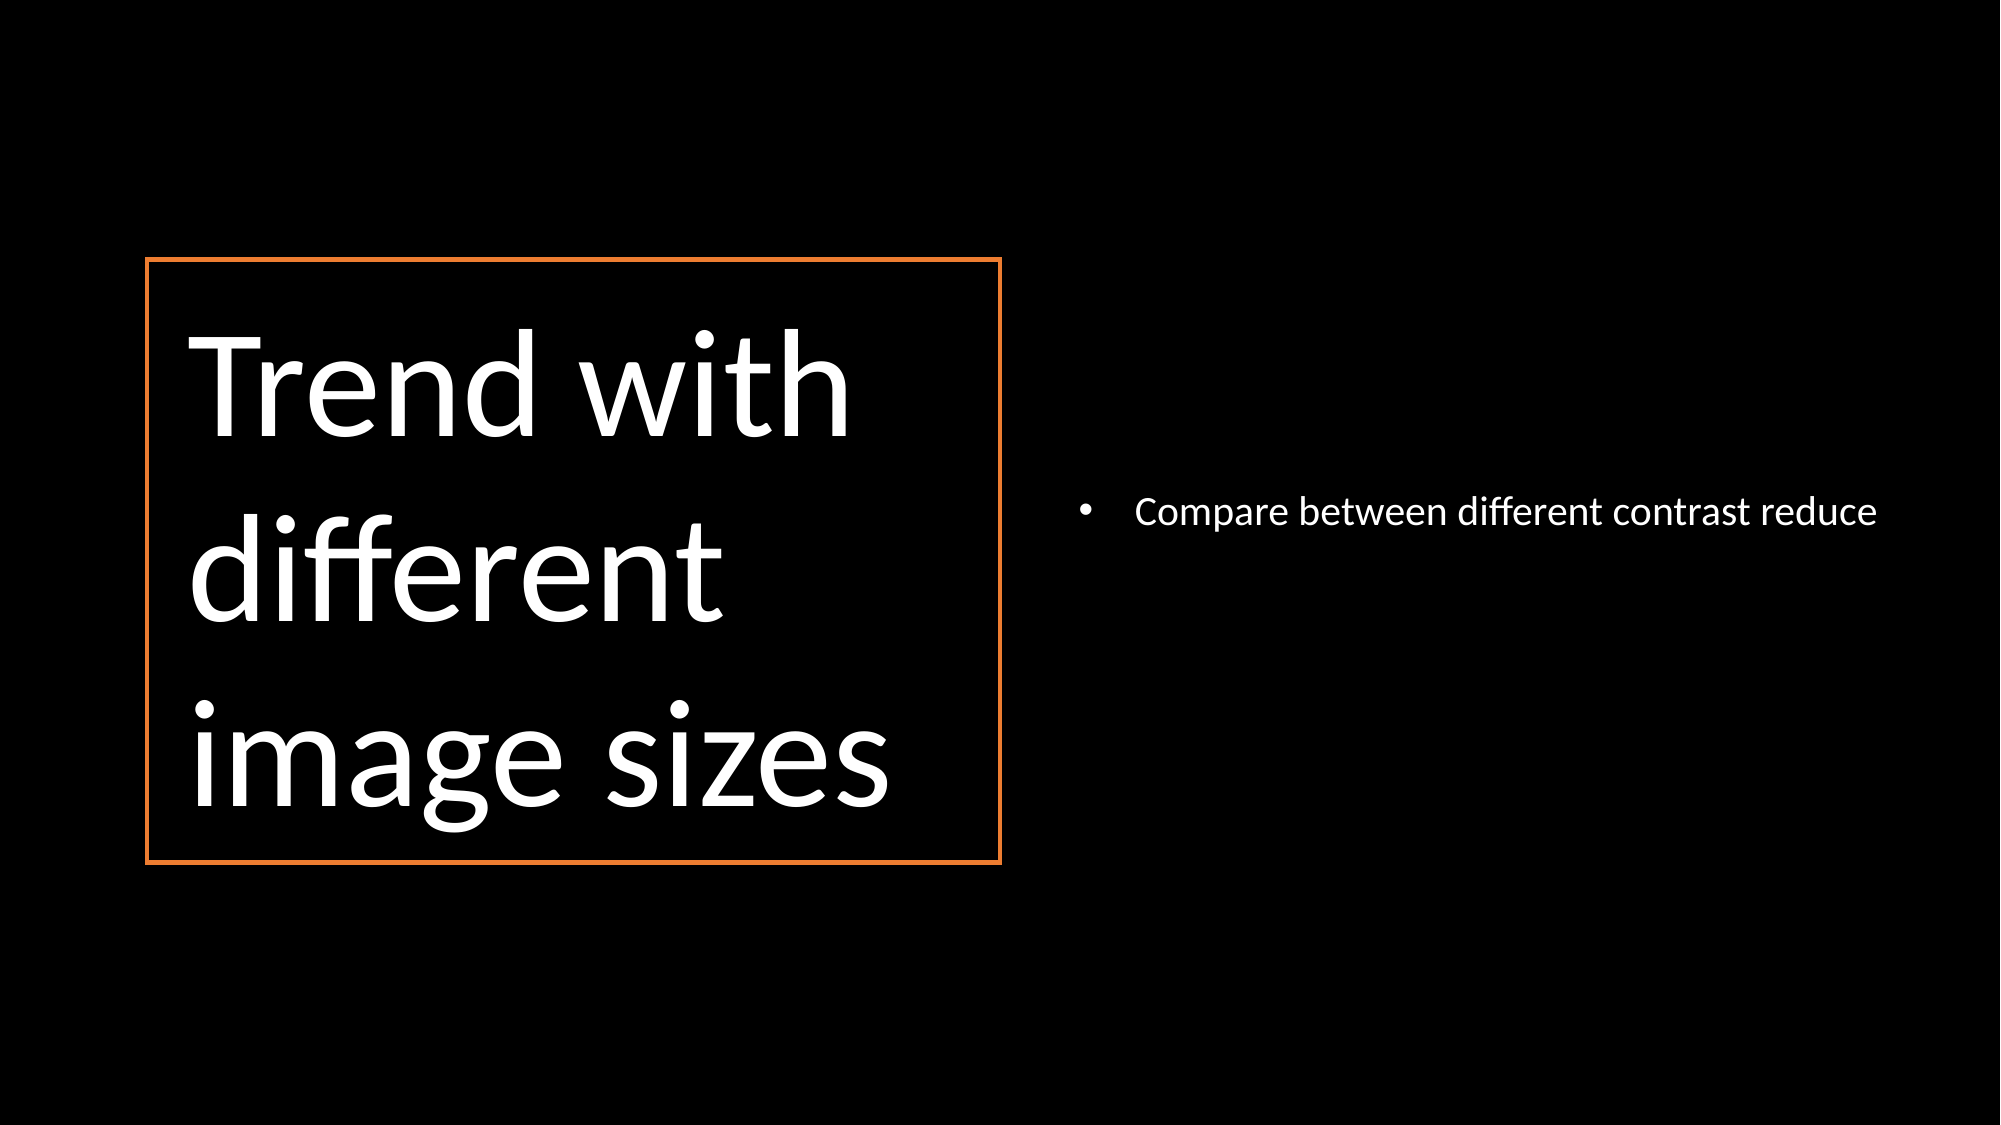

Trend with different image sizes
Compare between different contrast reduce